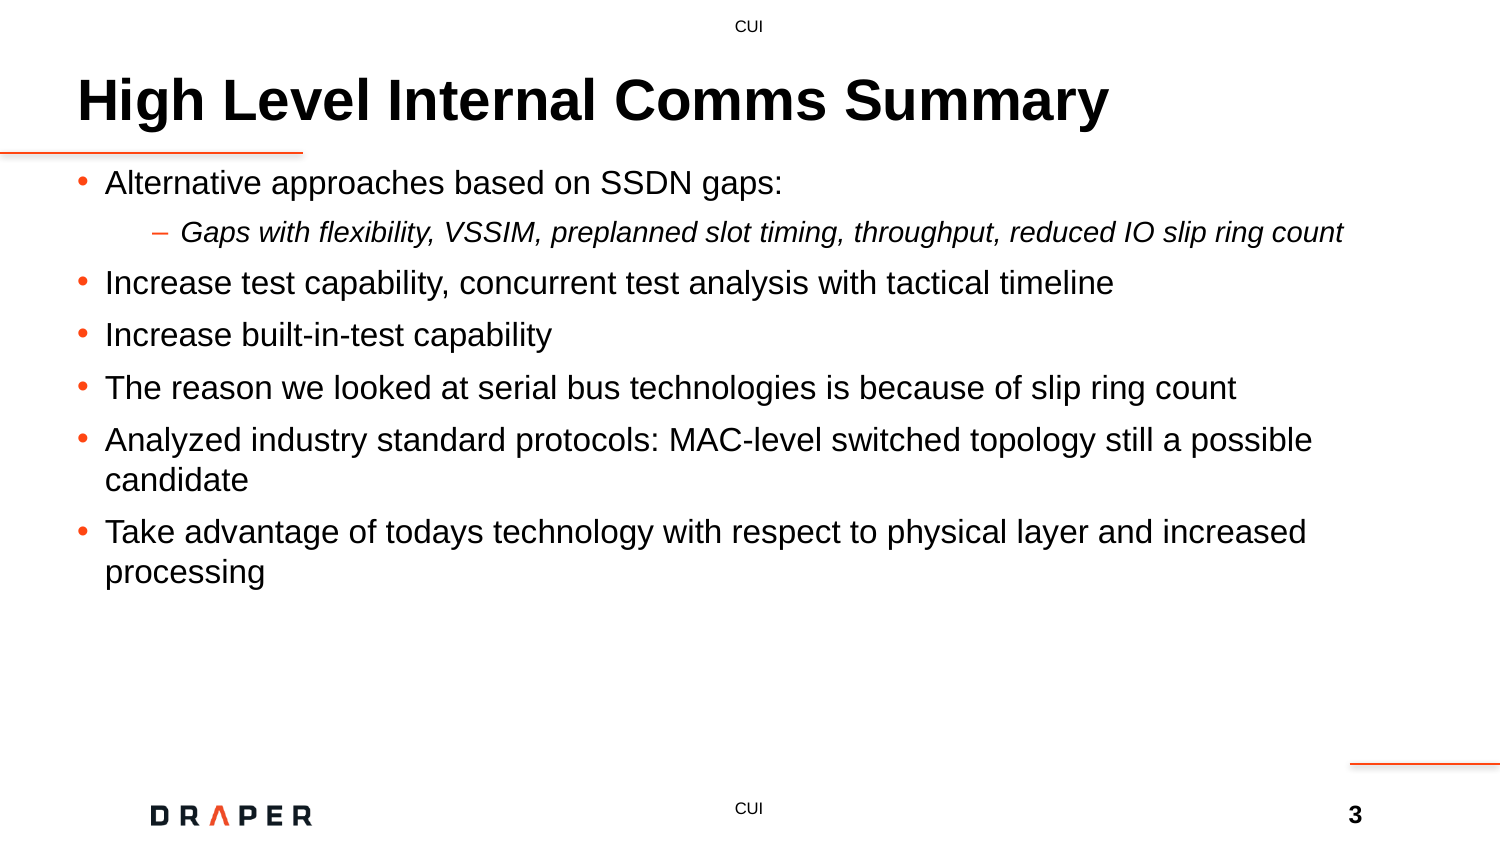

# High Level Internal Comms Summary
Alternative approaches based on SSDN gaps:
Gaps with flexibility, VSSIM, preplanned slot timing, throughput, reduced IO slip ring count
Increase test capability, concurrent test analysis with tactical timeline
Increase built-in-test capability
The reason we looked at serial bus technologies is because of slip ring count
Analyzed industry standard protocols: MAC-level switched topology still a possible candidate
Take advantage of todays technology with respect to physical layer and increased processing

3